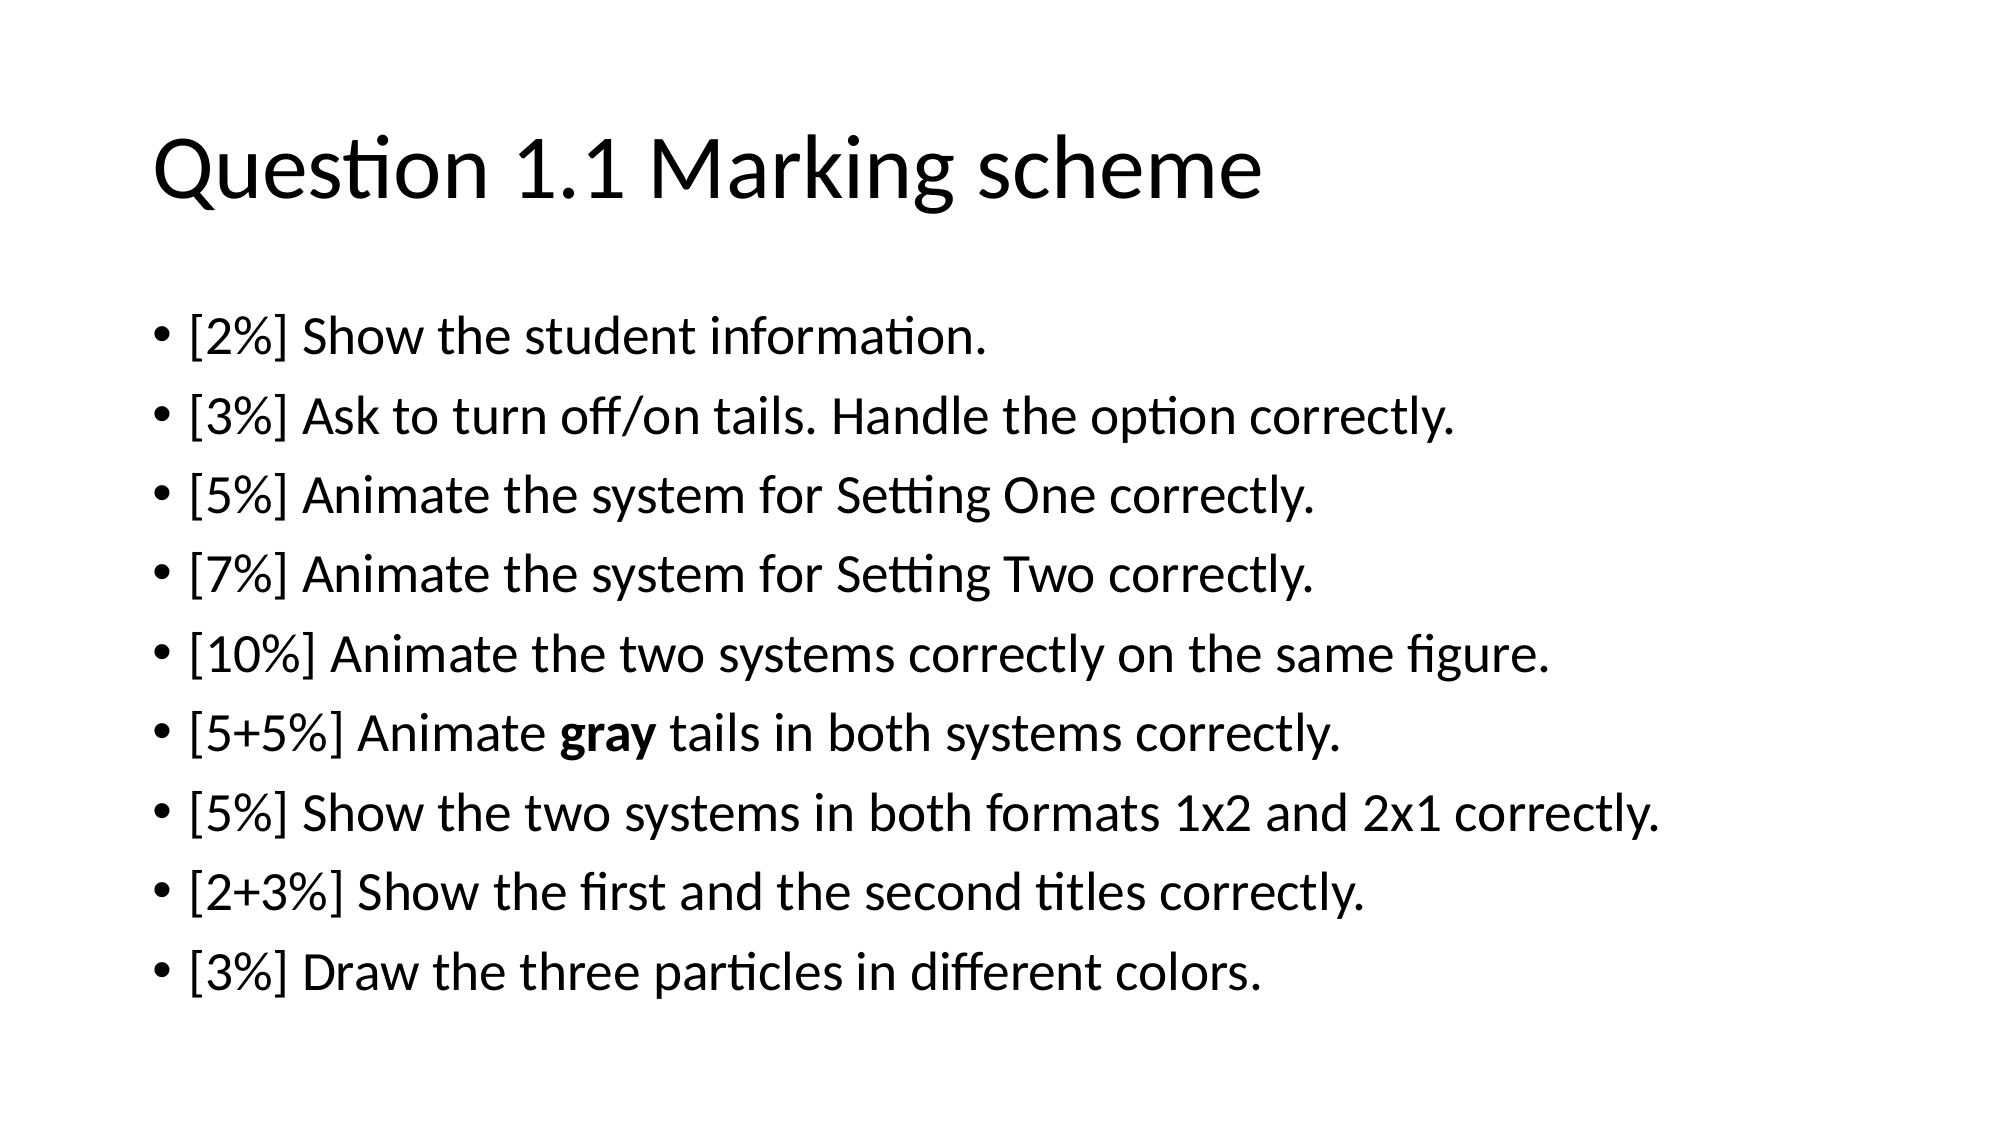

# Question 1.1 Marking scheme
[2%] Show the student information.
[3%] Ask to turn off/on tails. Handle the option correctly.
[5%] Animate the system for Setting One correctly.
[7%] Animate the system for Setting Two correctly.
[10%] Animate the two systems correctly on the same figure.
[5+5%] Animate gray tails in both systems correctly.
[5%] Show the two systems in both formats 1x2 and 2x1 correctly.
[2+3%] Show the first and the second titles correctly.
[3%] Draw the three particles in different colors.